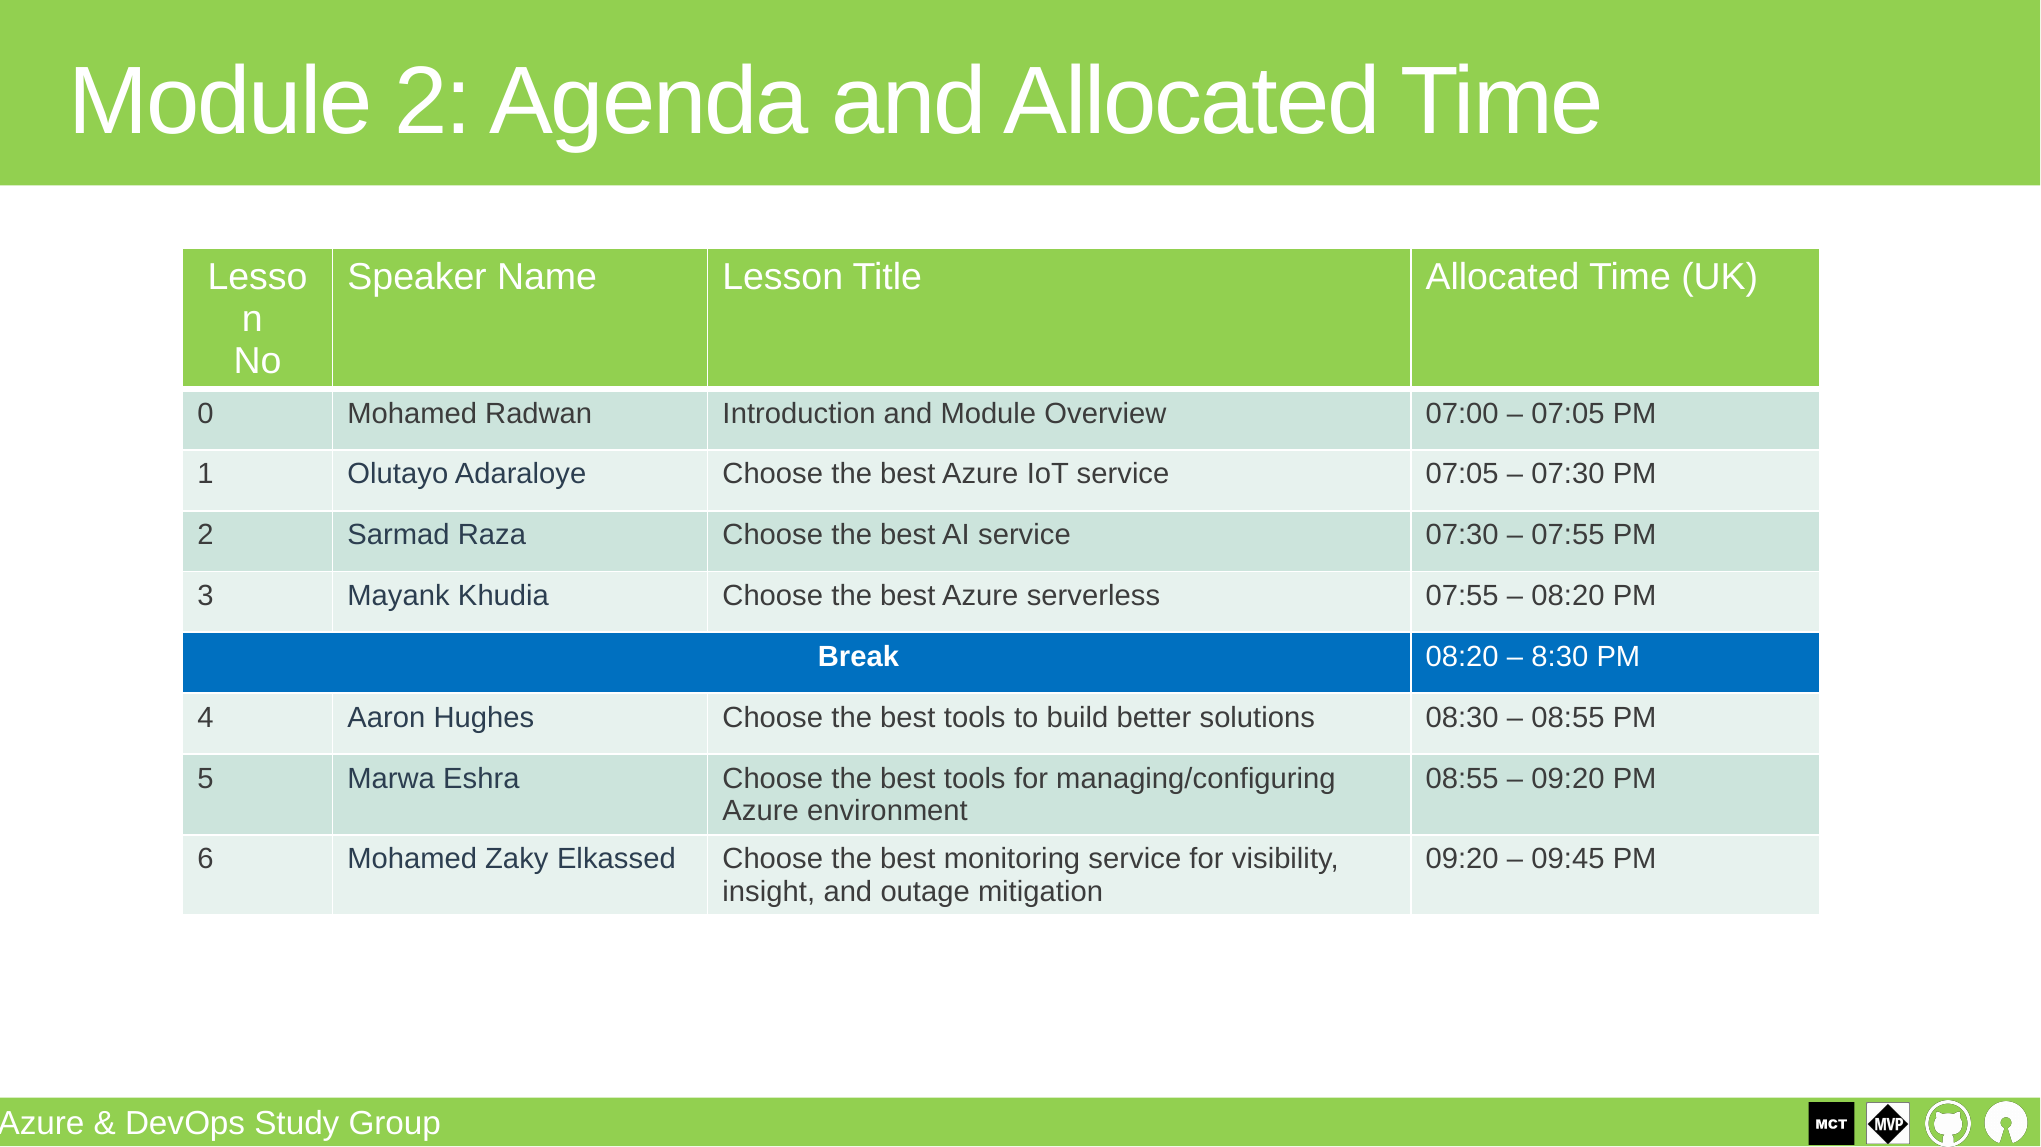

# Module 2: Agenda and Allocated Time
| Lesson No | Speaker Name | Lesson Title | Allocated Time (UK) |
| --- | --- | --- | --- |
| 0 | Mohamed Radwan | Introduction and Module Overview | 07:00 – 07:05 PM |
| 1 | Olutayo Adaraloye | Choose the best Azure IoT service | 07:05 – 07:30 PM |
| 2 | Sarmad Raza | Choose the best AI service | 07:30 – 07:55 PM |
| 3 | Mayank Khudia | Choose the best Azure serverless | 07:55 – 08:20 PM |
| Break |  |  | 08:20 – 8:30 PM |
| 4 | Aaron Hughes | Choose the best tools to build better solutions | 08:30 – 08:55 PM |
| 5 | Marwa Eshra | Choose the best tools for managing/configuring Azure environment | 08:55 – 09:20 PM |
| 6 | Mohamed Zaky Elkassed | Choose the best monitoring service for visibility, insight, and outage mitigation | 09:20 – 09:45 PM |